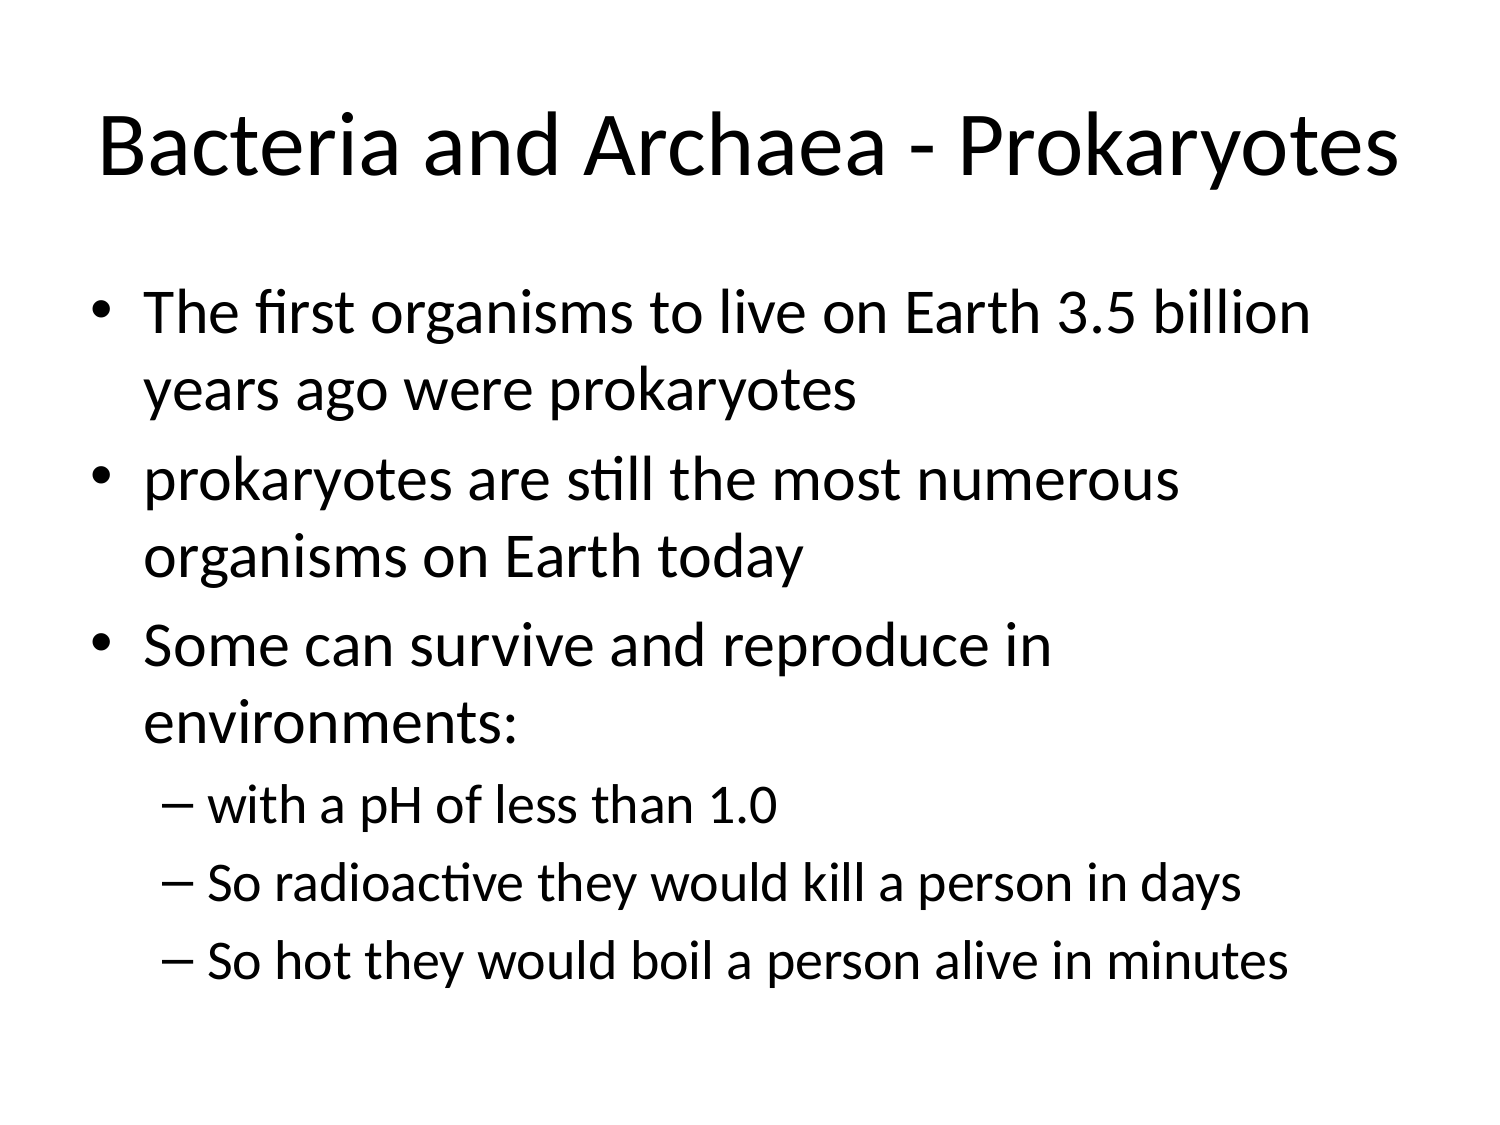

# Bacteria and Archaea - Prokaryotes
The first organisms to live on Earth 3.5 billion years ago were prokaryotes
prokaryotes are still the most numerous organisms on Earth today
Some can survive and reproduce in environments:
with a pH of less than 1.0
So radioactive they would kill a person in days
So hot they would boil a person alive in minutes